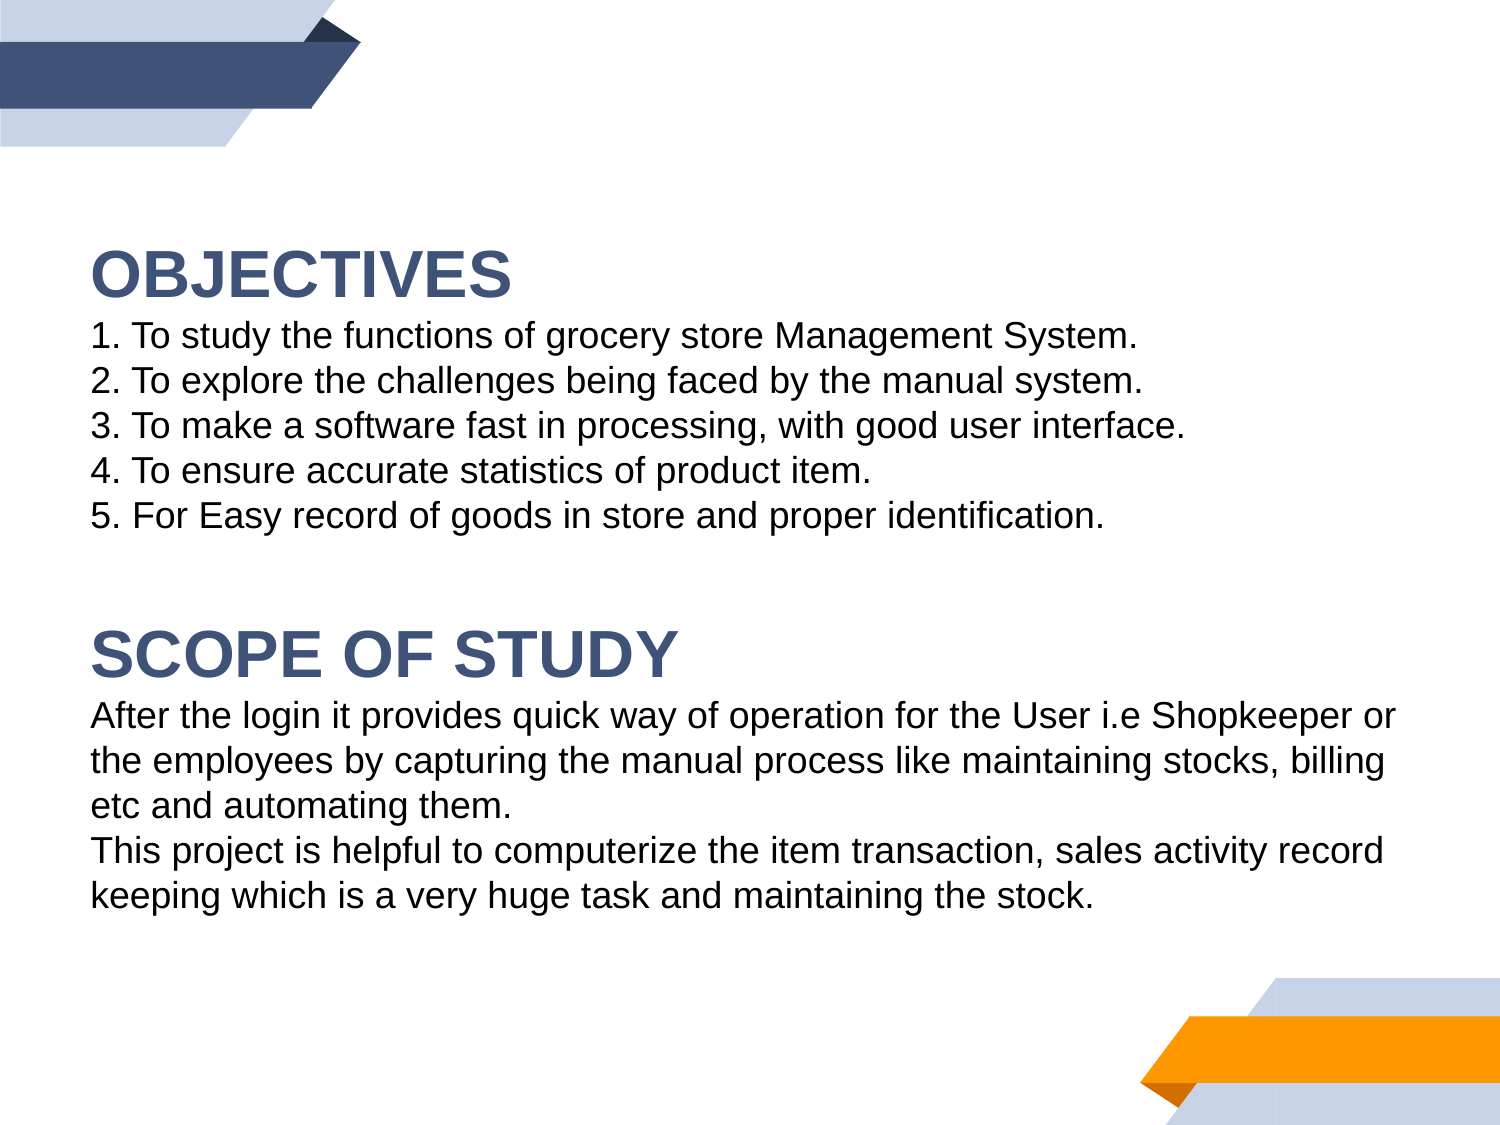

OBJECTIVES
1. To study the functions of grocery store Management System.
2. To explore the challenges being faced by the manual system.
3. To make a software fast in processing, with good user interface.
4. To ensure accurate statistics of product item.
5. For Easy record of goods in store and proper identification.

SCOPE OF STUDY
After the login it provides quick way of operation for the User i.e Shopkeeper or the employees by capturing the manual process like maintaining stocks, billing etc and automating them.
This project is helpful to computerize the item transaction, sales activity record keeping which is a very huge task and maintaining the stock.